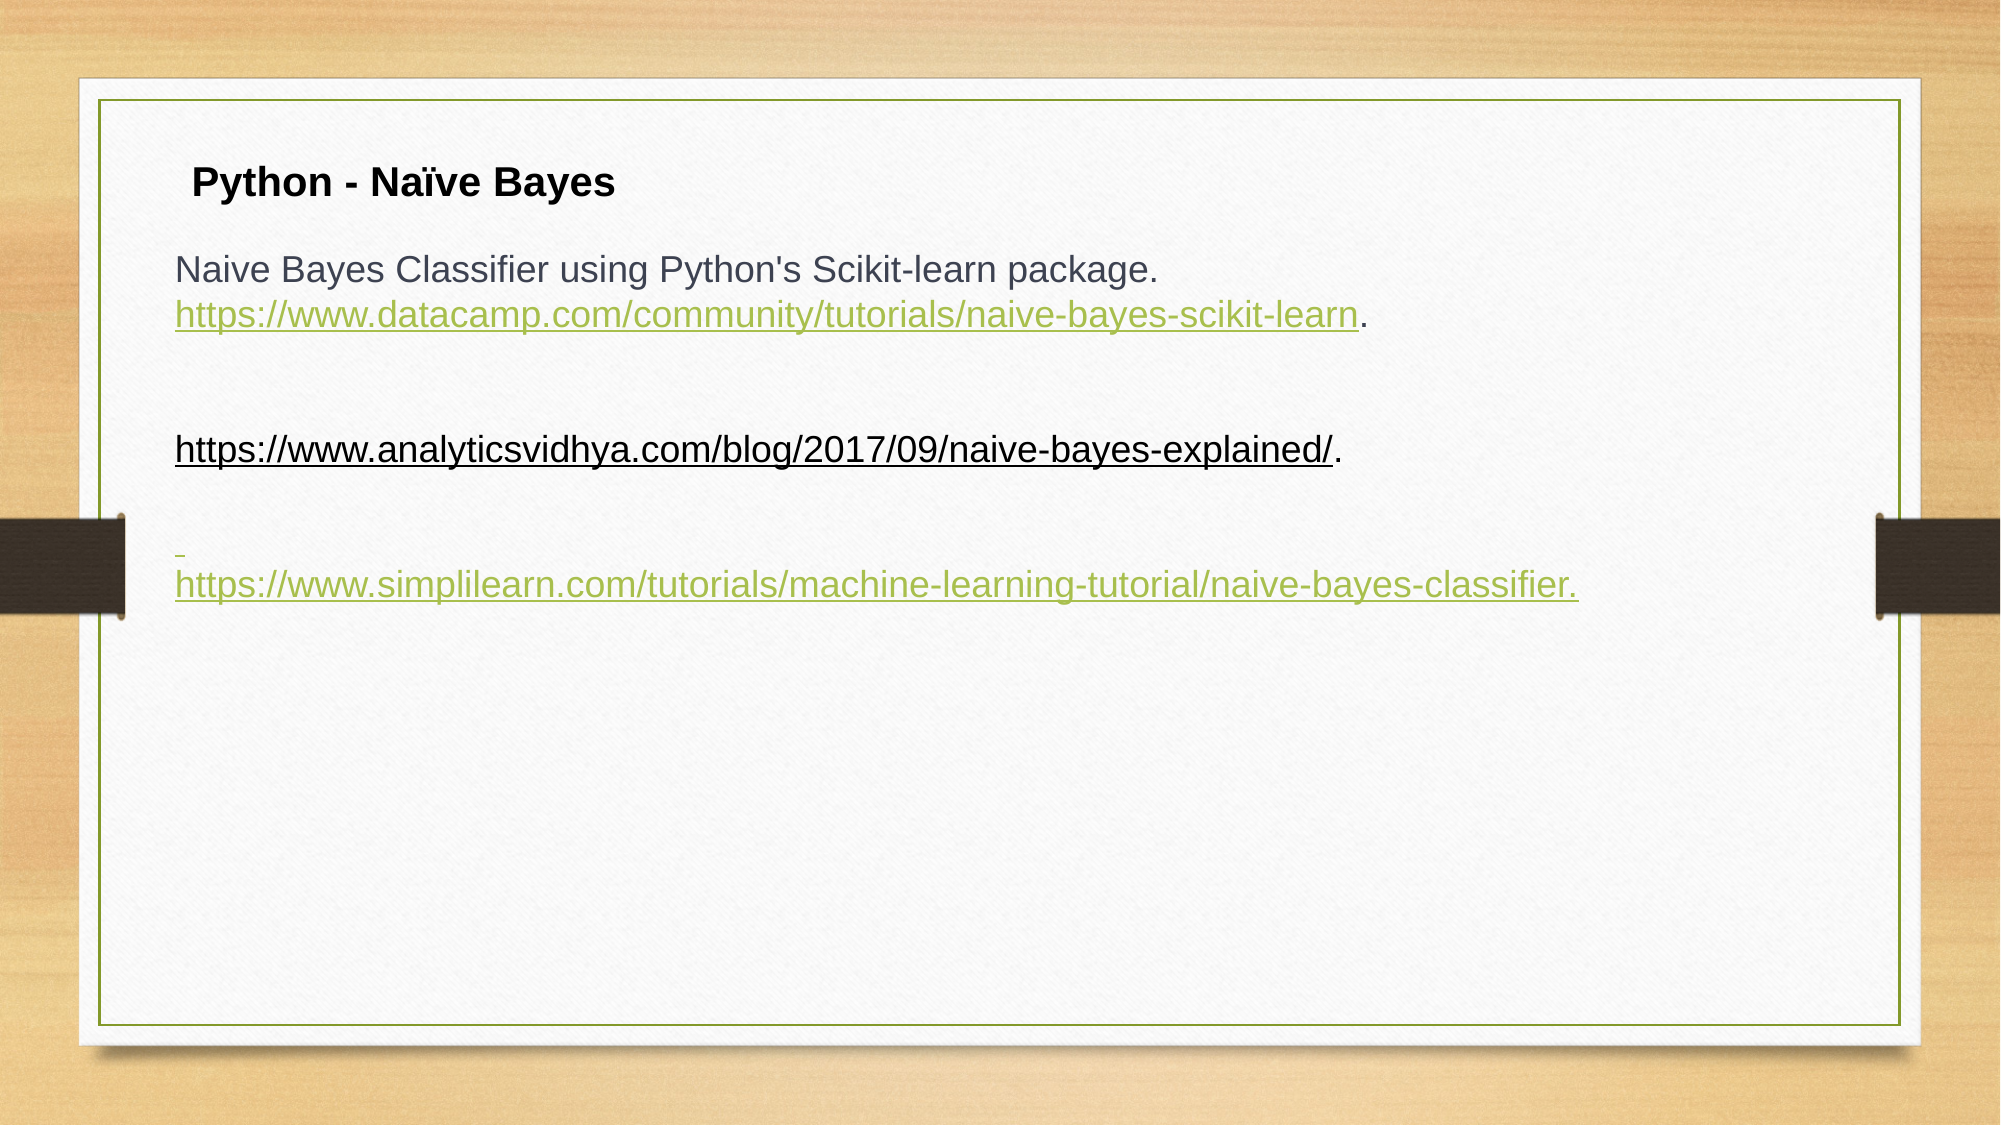

Python - Naïve Bayes
Naive Bayes Classifier using Python's Scikit-learn package. https://www.datacamp.com/community/tutorials/naive-bayes-scikit-learn.

https://www.analyticsvidhya.com/blog/2017/09/naive-bayes-explained/.

https://www.simplilearn.com/tutorials/machine-learning-tutorial/naive-bayes-classifier.